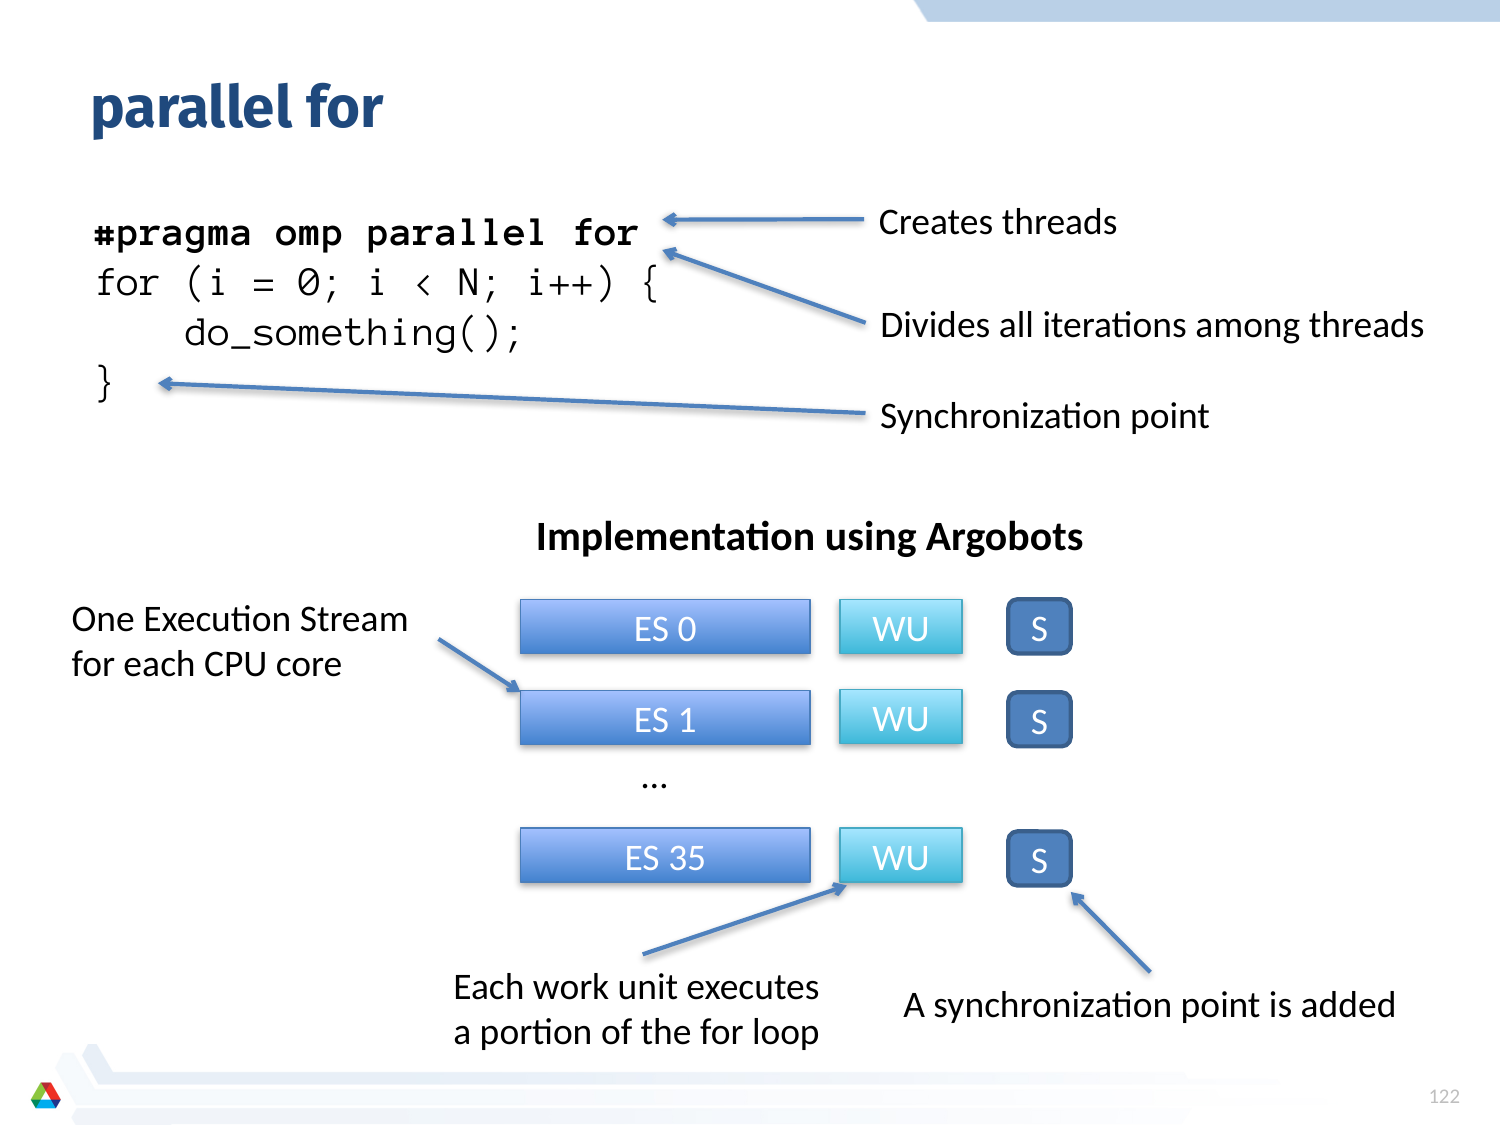

# parallel for
Creates threads
#pragma omp parallel for
for (i = 0; i < N; i++) {
    do_something();
}
Divides all iterations among threads
Synchronization point
Implementation using Argobots
One Execution Stream
for each CPU core
ES 0
WU
S
WU
ES 1
S
…
ES 35
WU
S
Each work unit executes
a portion of the for loop
A synchronization point is added
122